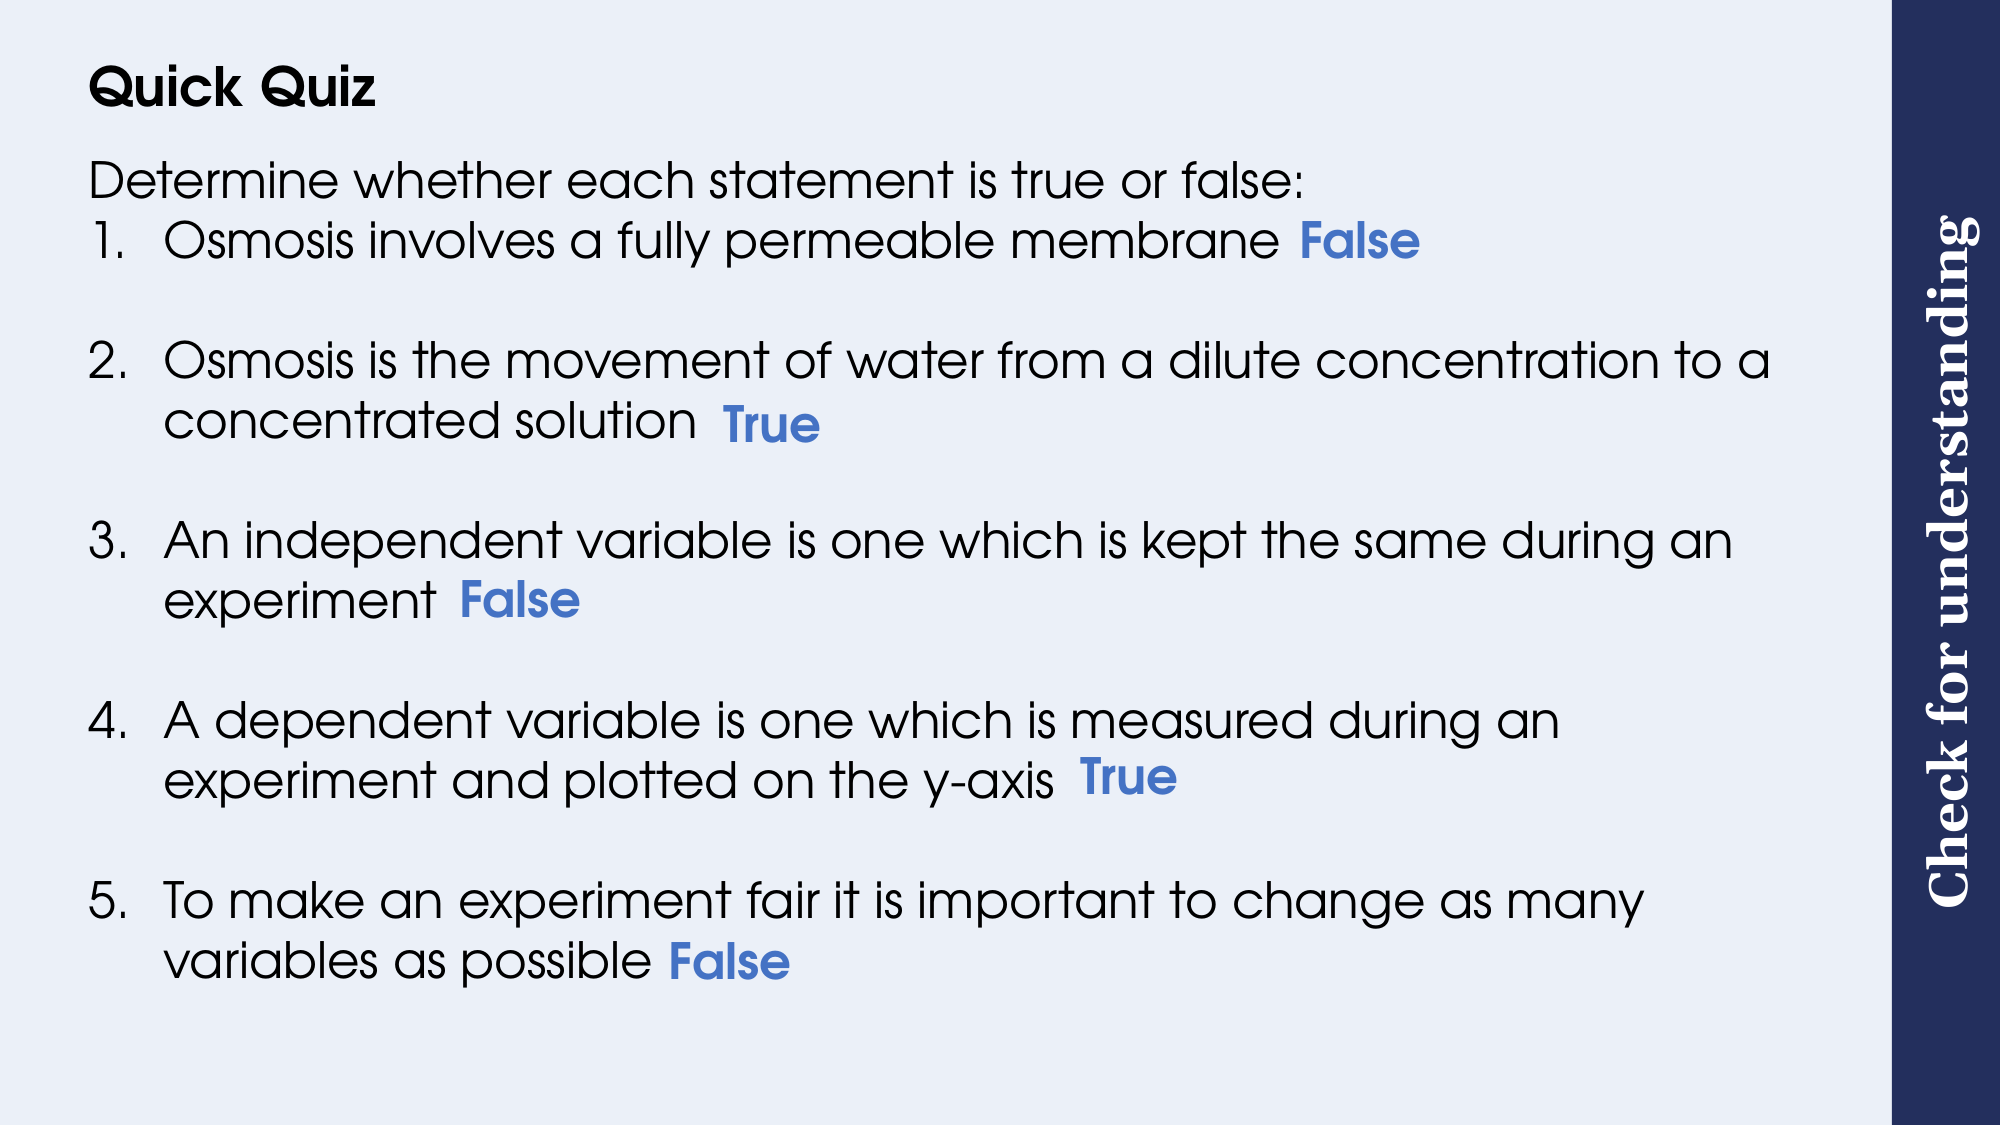

# Quick Quiz
Determine whether each statement is true or false:
Osmosis involves a fully permeable membrane

Osmosis is the movement of water from a dilute concentration to a concentrated solution

An independent variable is one which is kept the same during an experiment

A dependent variable is one which is measured during an experiment and plotted on the y-axis

To make an experiment fair it is important to change as many variables as possible

False
True
False
True

False